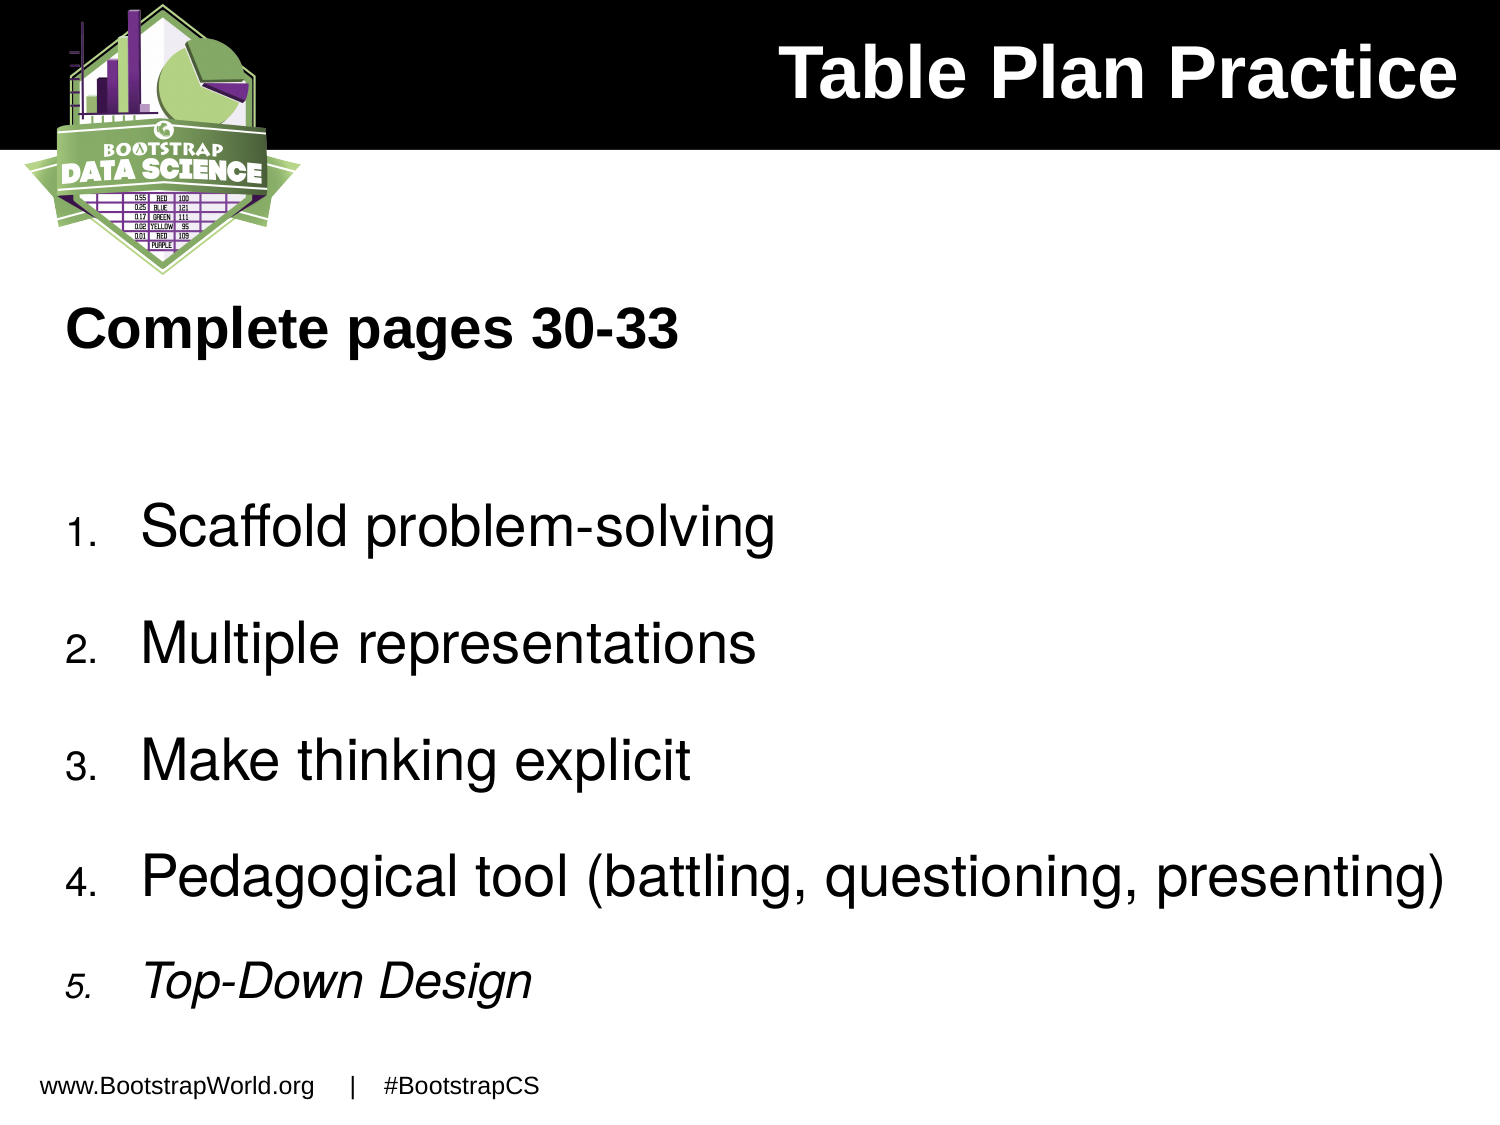

# Table Plan Practice
Complete pages 30-33

Scaffold problem-solving
Multiple representations
Make thinking explicit
Pedagogical tool (battling, questioning, presenting)
Top-Down Design
www.BootstrapWorld.org     |    #BootstrapCS